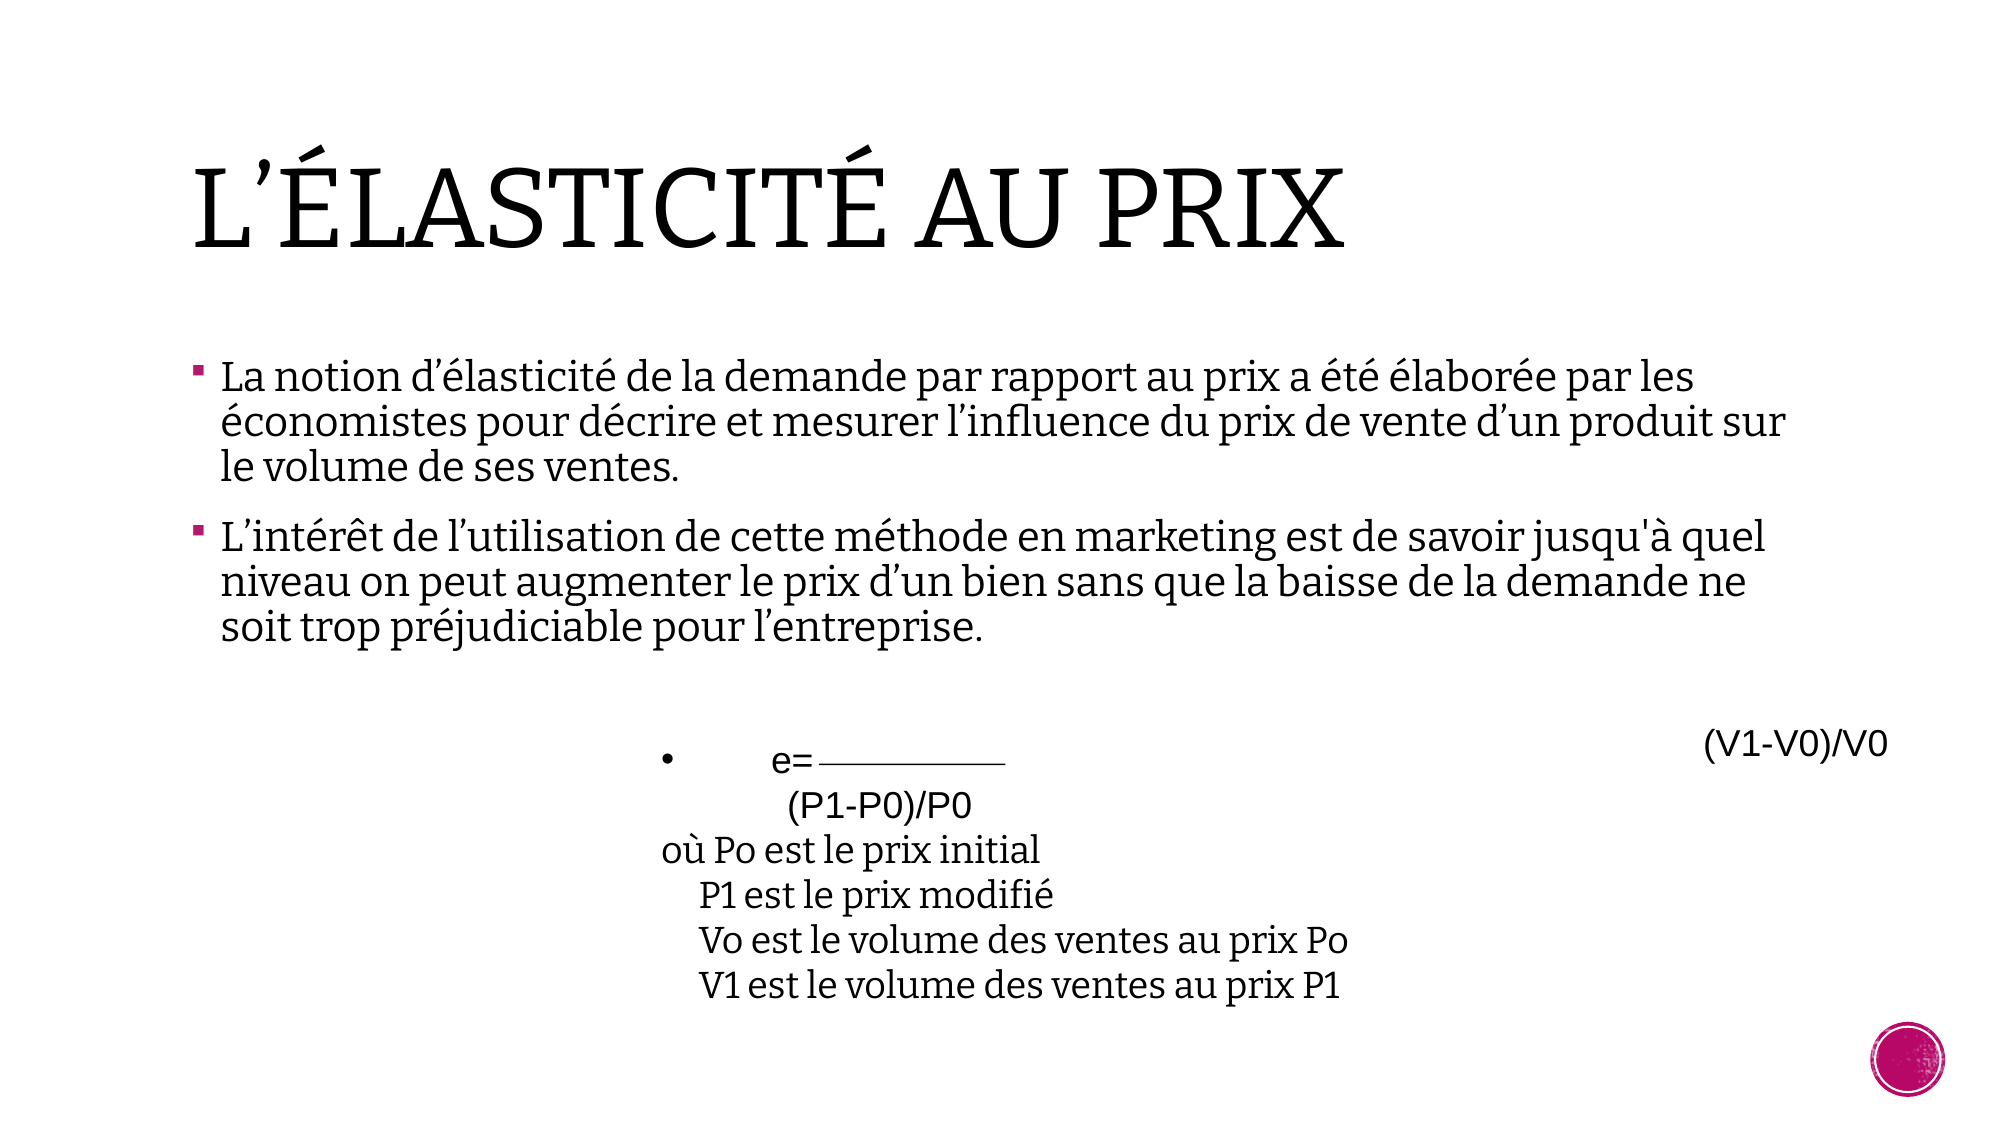

# L’élasticité au prix
La notion d’élasticité de la demande par rapport au prix a été élaborée par les économistes pour décrire et mesurer l’influence du prix de vente d’un produit sur le volume de ses ventes.
L’intérêt de l’utilisation de cette méthode en marketing est de savoir jusqu'à quel niveau on peut augmenter le prix d’un bien sans que la baisse de la demande ne soit trop préjudiciable pour l’entreprise.

      e=
            (P1-P0)/P0
où Po est le prix initial
     P1 est le prix modifié
     Vo est le volume des ventes au prix Po
     V1 est le volume des ventes au prix P1

(V1-V0)/V0